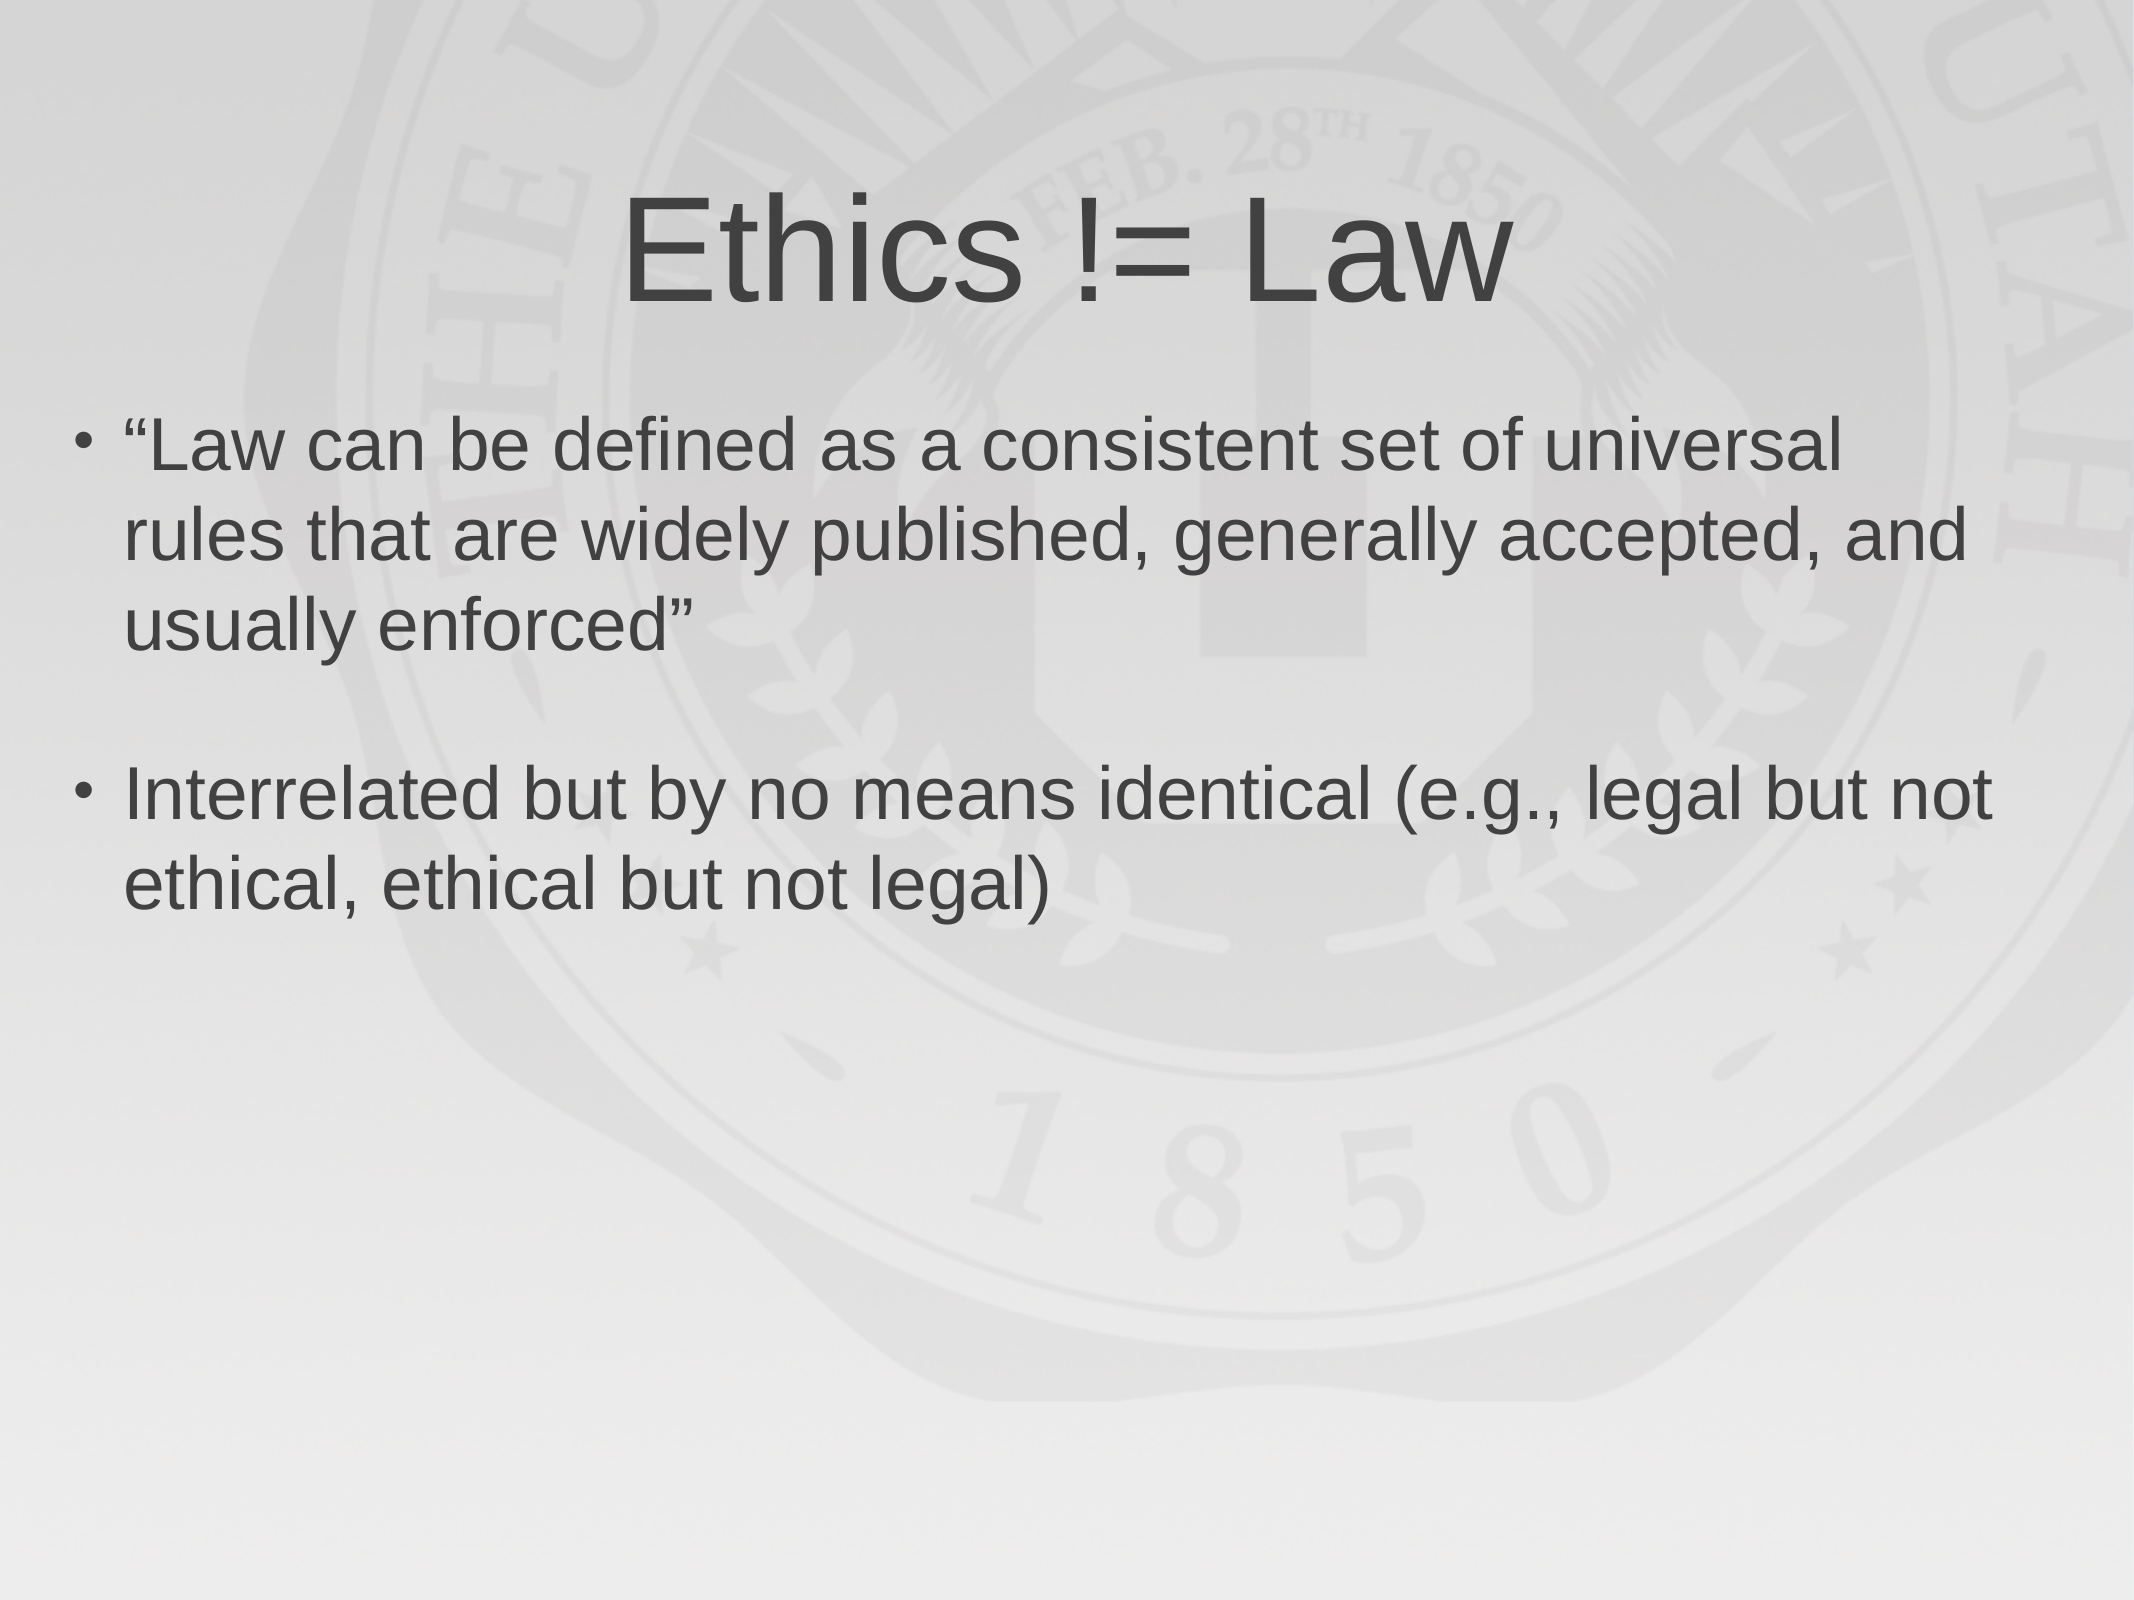

# Ethics != Law
“Law can be defined as a consistent set of universal rules that are widely published, generally accepted, and usually enforced”
Interrelated but by no means identical (e.g., legal but not ethical, ethical but not legal)